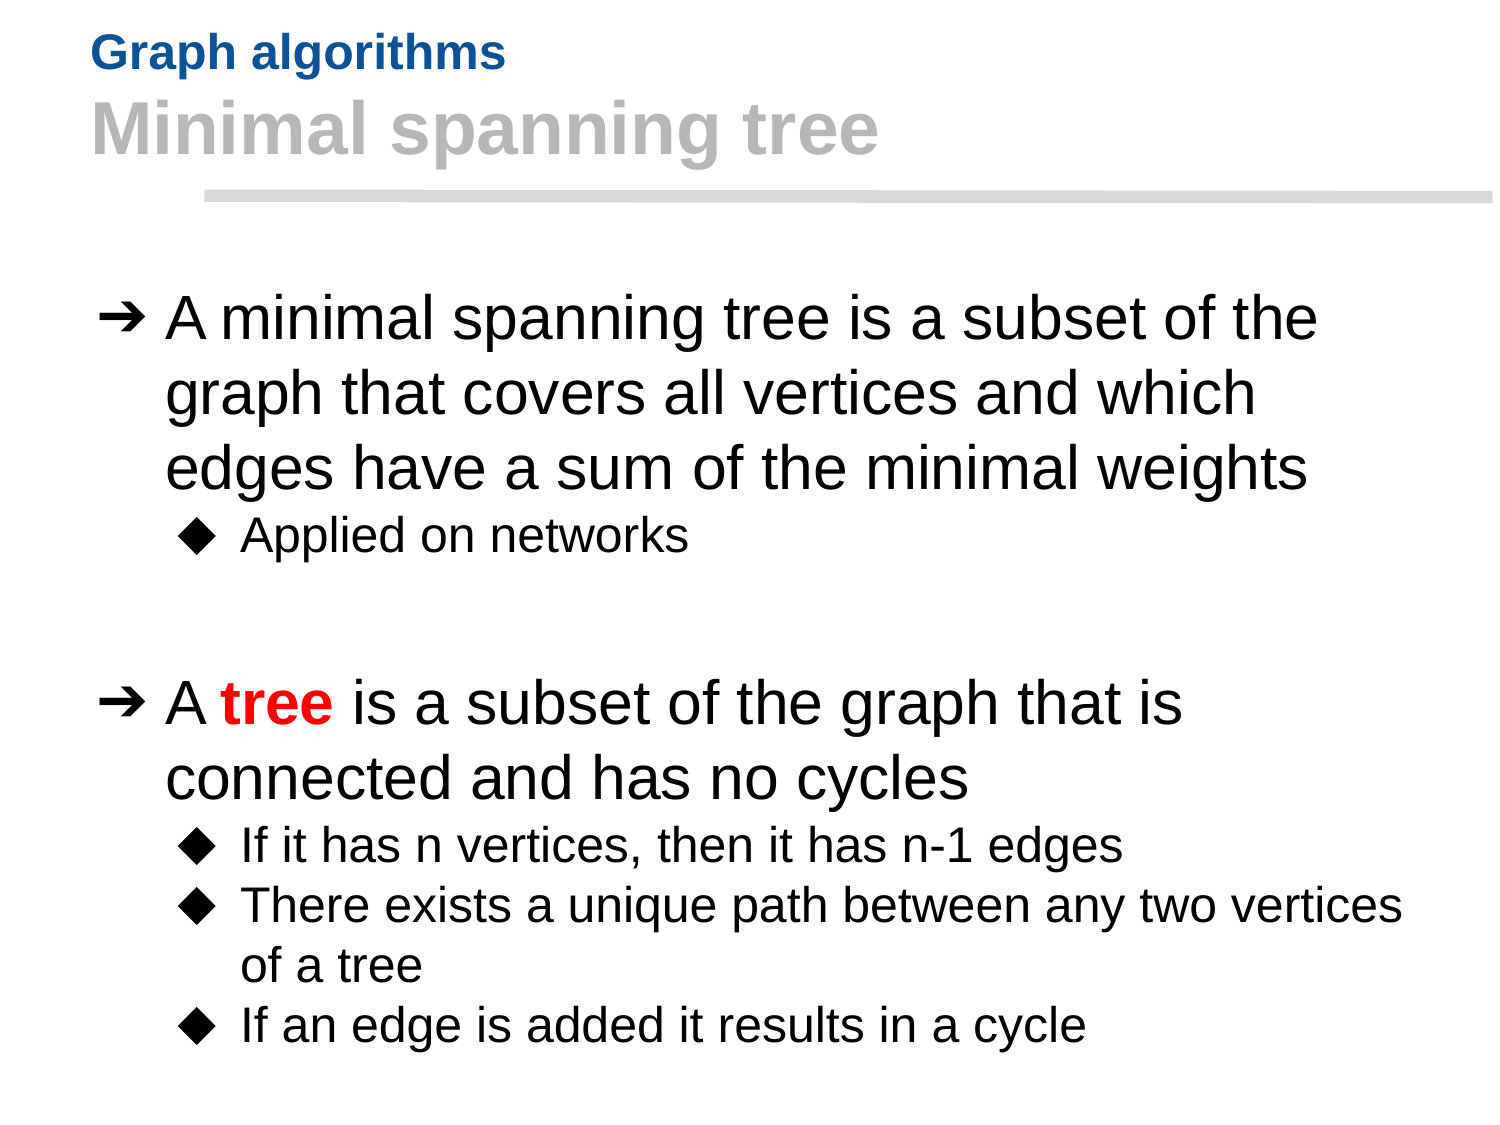

# Graph algorithms
Minimal spanning tree
A minimal spanning tree is a subset of the graph that covers all vertices and which edges have a sum of the minimal weights
Applied on networks

A tree is a subset of the graph that is connected and has no cycles
If it has n vertices, then it has n-1 edges
There exists a unique path between any two vertices of a tree
If an edge is added it results in a cycle